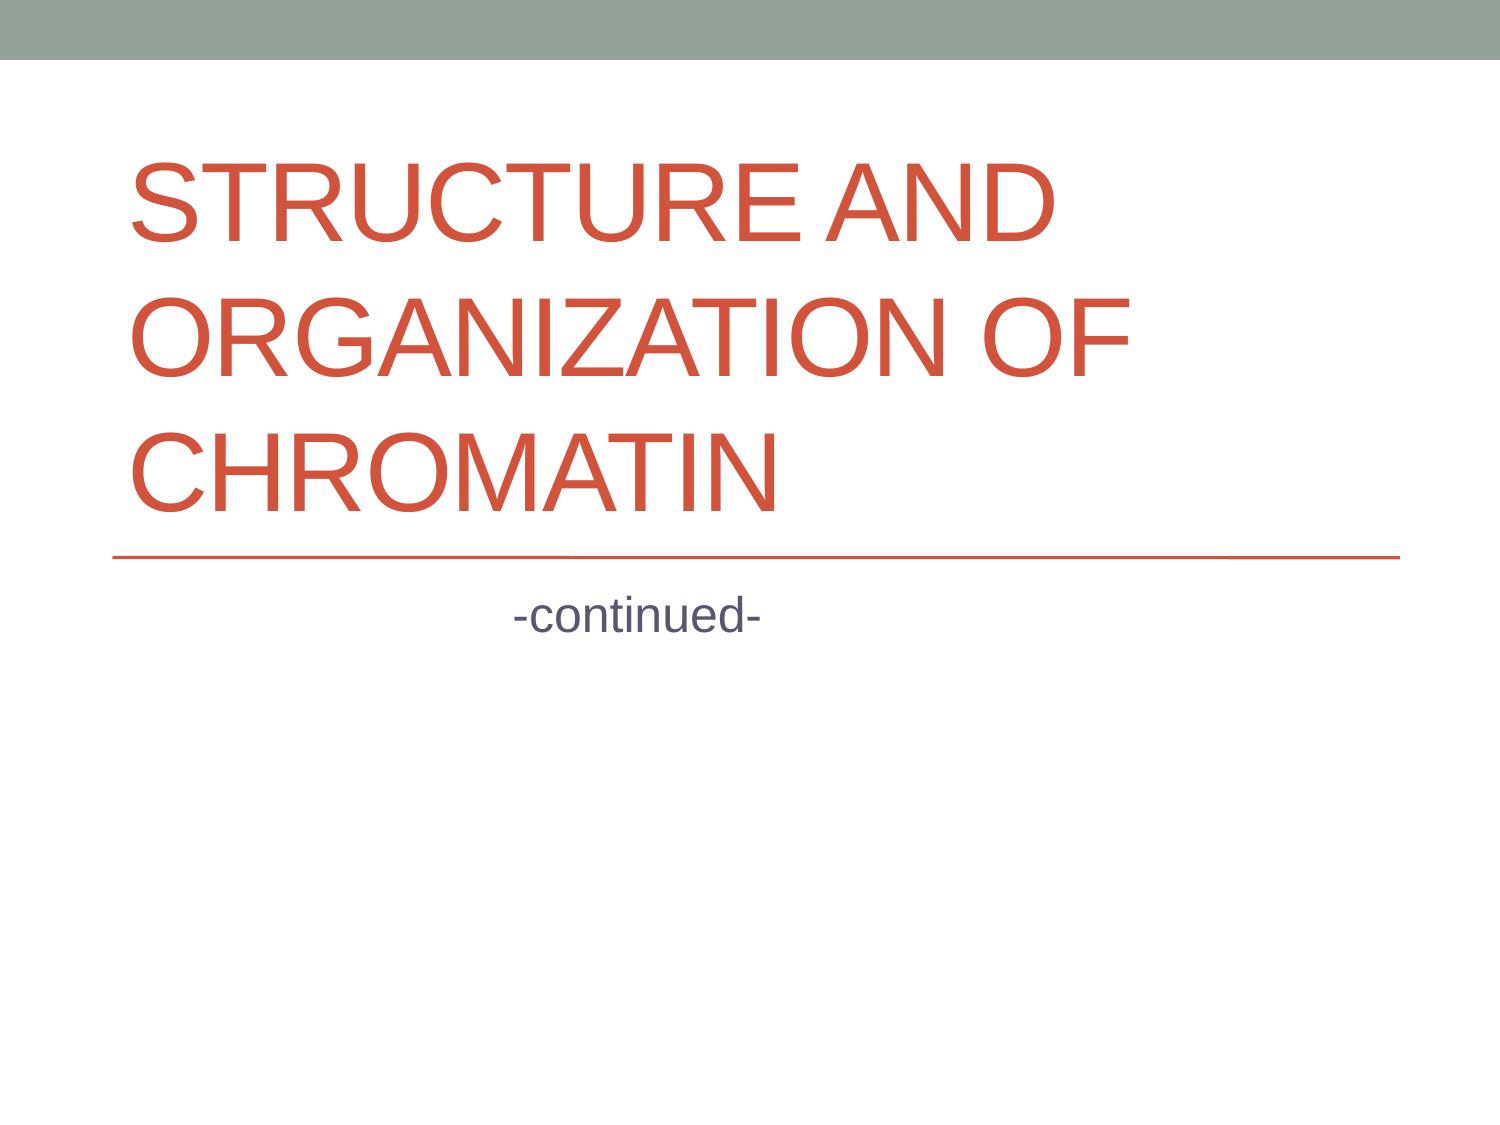

# Structure and organization of chromatin
-continued-